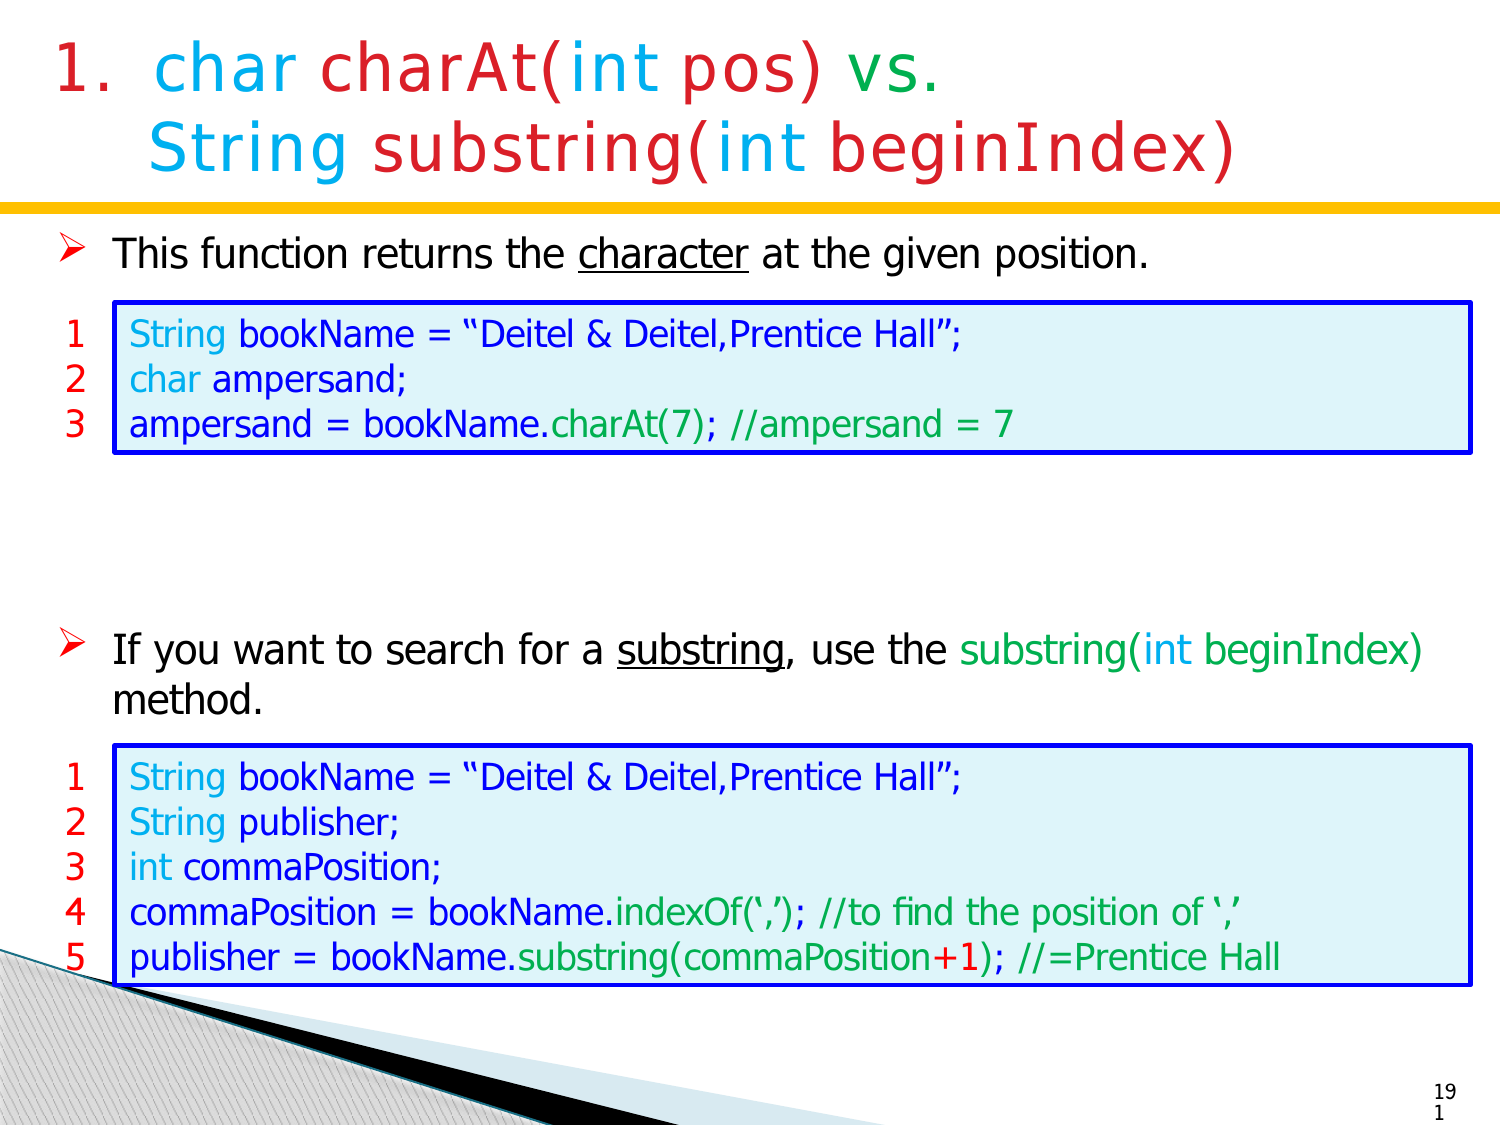

# 1.  char charAt(int pos) vs. String substring(int beginIndex)
This function returns the character at the given position.
1
2
3
String bookName = “Deitel & Deitel,Prentice Hall”;
char ampersand;
ampersand = bookName.charAt(7); //ampersand = 7
If you want to search for a substring, use the substring(int beginIndex) method.
1
2
3
4
5
String bookName = “Deitel & Deitel,Prentice Hall”;
String publisher;
int commaPosition;
commaPosition = bookName.indexOf(‘,’); //to find the position of ‘,’
publisher = bookName.substring(commaPosition+1); //=Prentice Hall
191